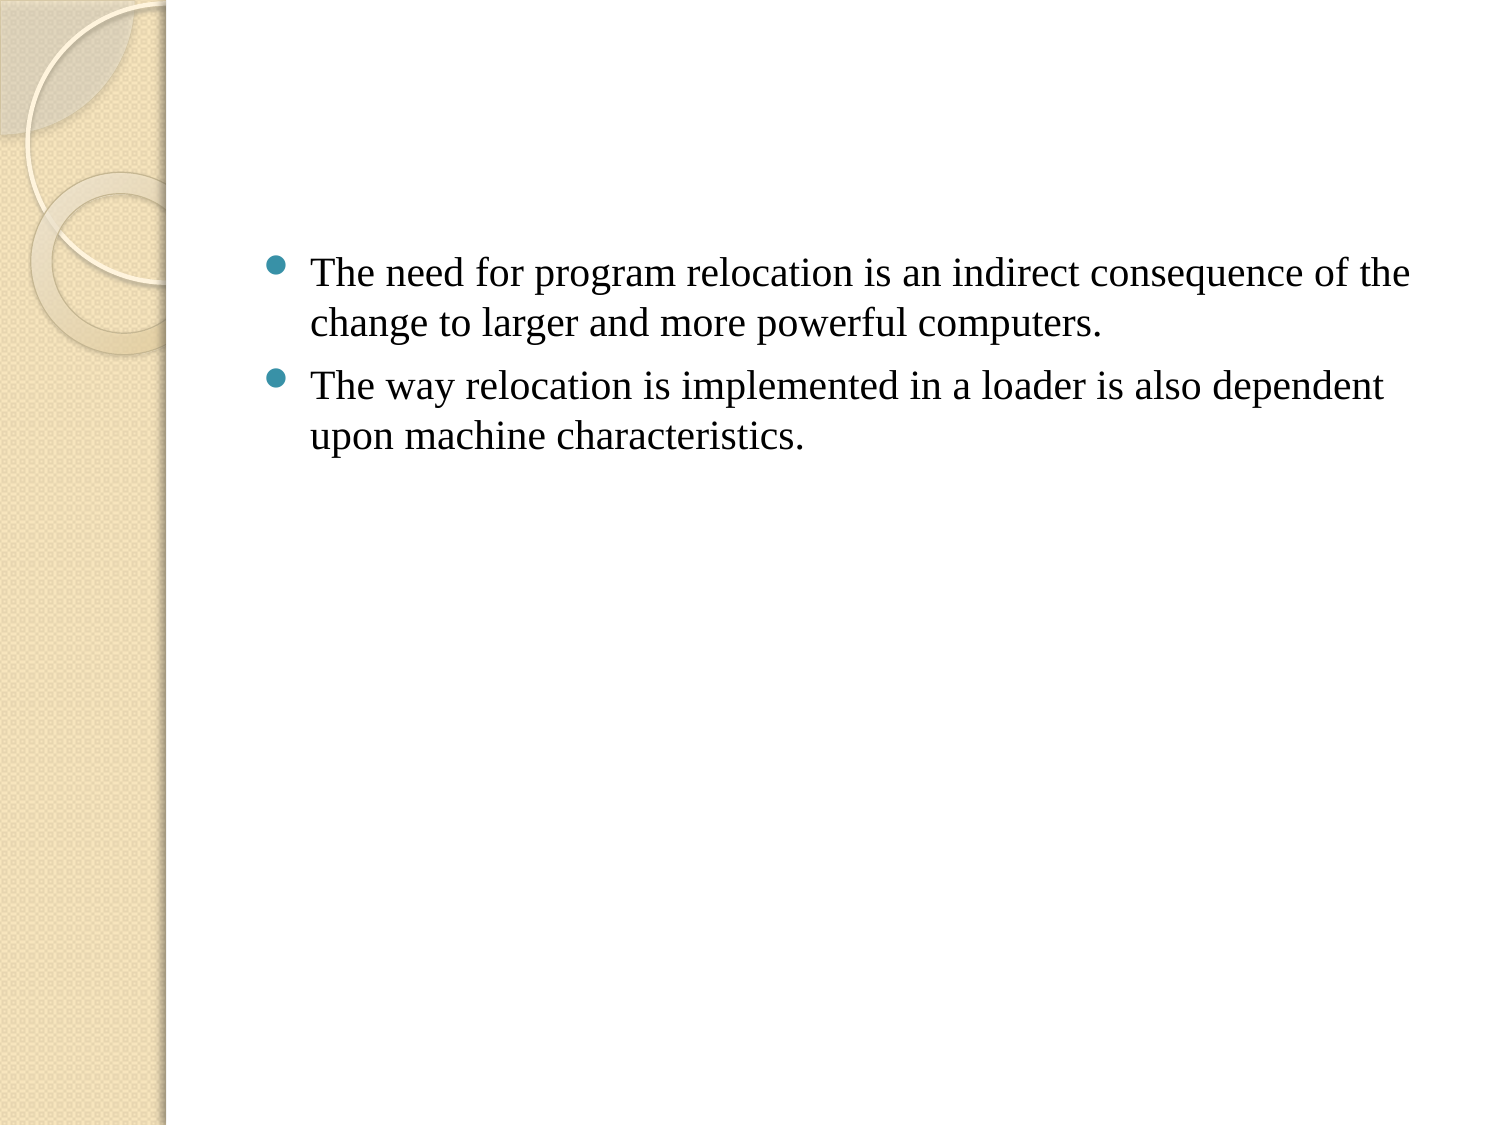

#
The need for program relocation is an indirect consequence of the change to larger and more powerful computers.
The way relocation is implemented in a loader is also dependent upon machine characteristics.